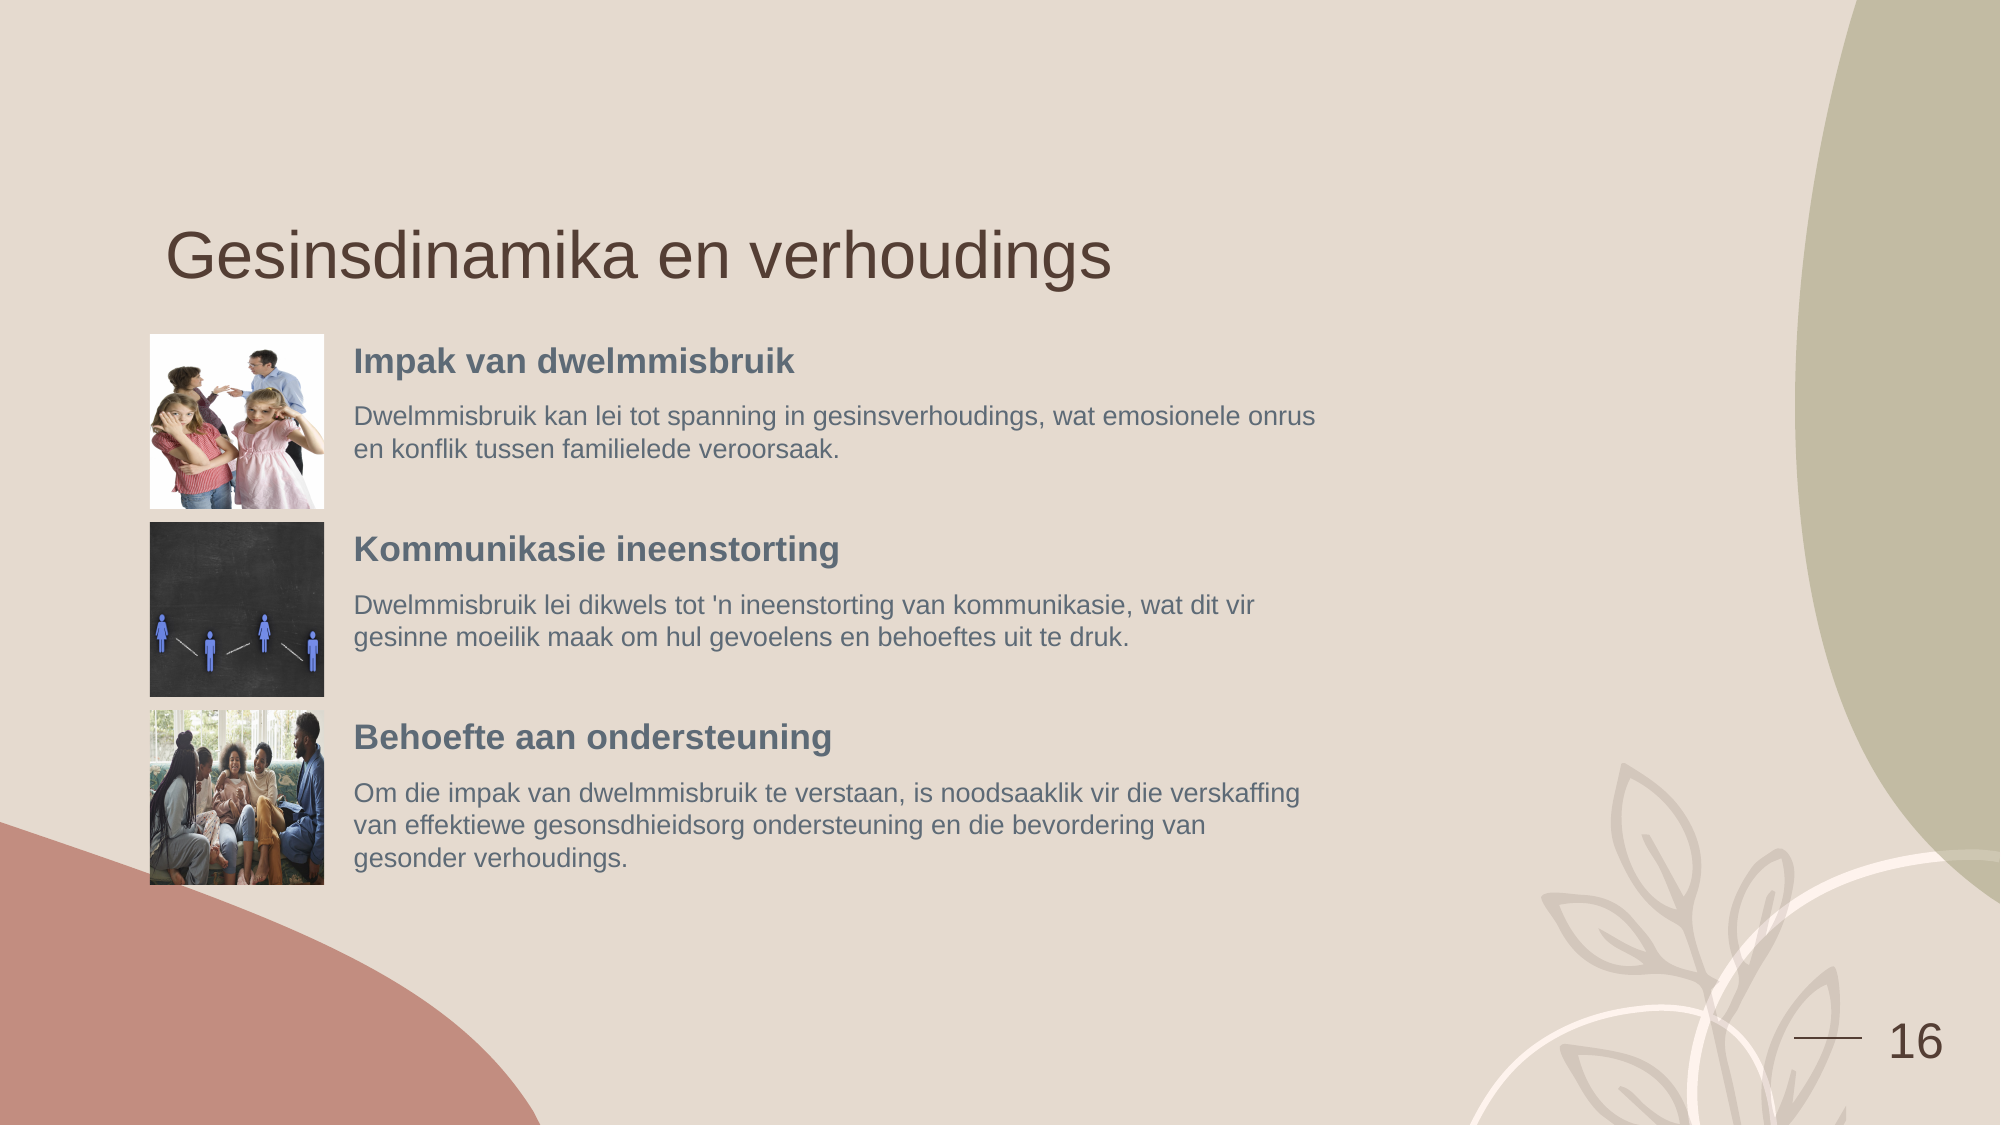

# Gesinsdinamika en verhoudings
Impak van dwelmmisbruik
Dwelmmisbruik kan lei tot spanning in gesinsverhoudings, wat emosionele onrus en konflik tussen familielede veroorsaak.
Kommunikasie ineenstorting
Dwelmmisbruik lei dikwels tot 'n ineenstorting van kommunikasie, wat dit vir gesinne moeilik maak om hul gevoelens en behoeftes uit te druk.
Behoefte aan ondersteuning
Om die impak van dwelmmisbruik te verstaan, is noodsaaklik vir die verskaffing van effektiewe gesonsdhieidsorg ondersteuning en die bevordering van gesonder verhoudings.
16